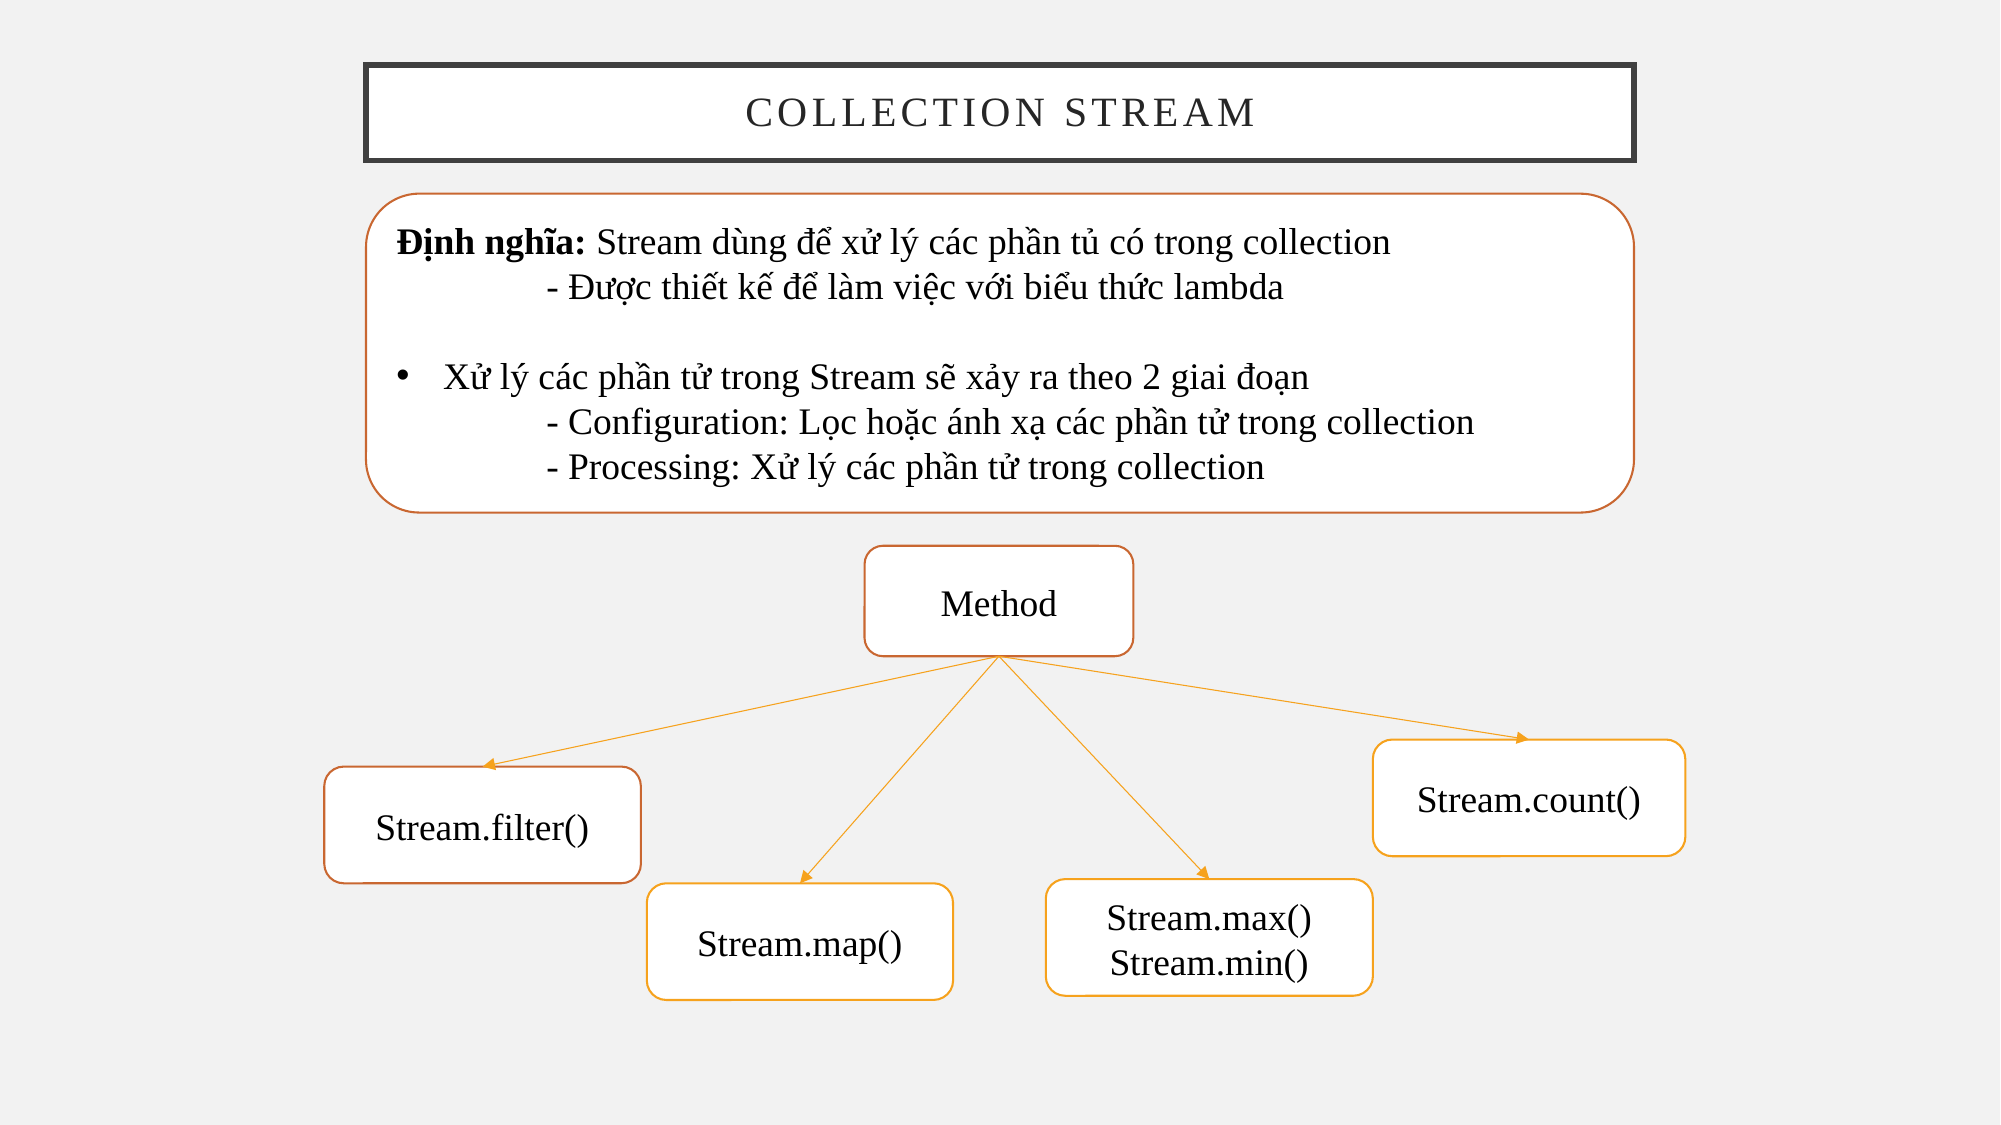

Collection stream
Định nghĩa: Stream dùng để xử lý các phần tủ có trong collection
	- Được thiết kế để làm việc với biểu thức lambda

Xử lý các phần tử trong Stream sẽ xảy ra theo 2 giai đoạn
	- Configuration: Lọc hoặc ánh xạ các phần tử trong collection
	- Processing: Xử lý các phần tử trong collection
Method
Stream.count()
Stream.filter()
Stream.max()
Stream.min()
Stream.map()